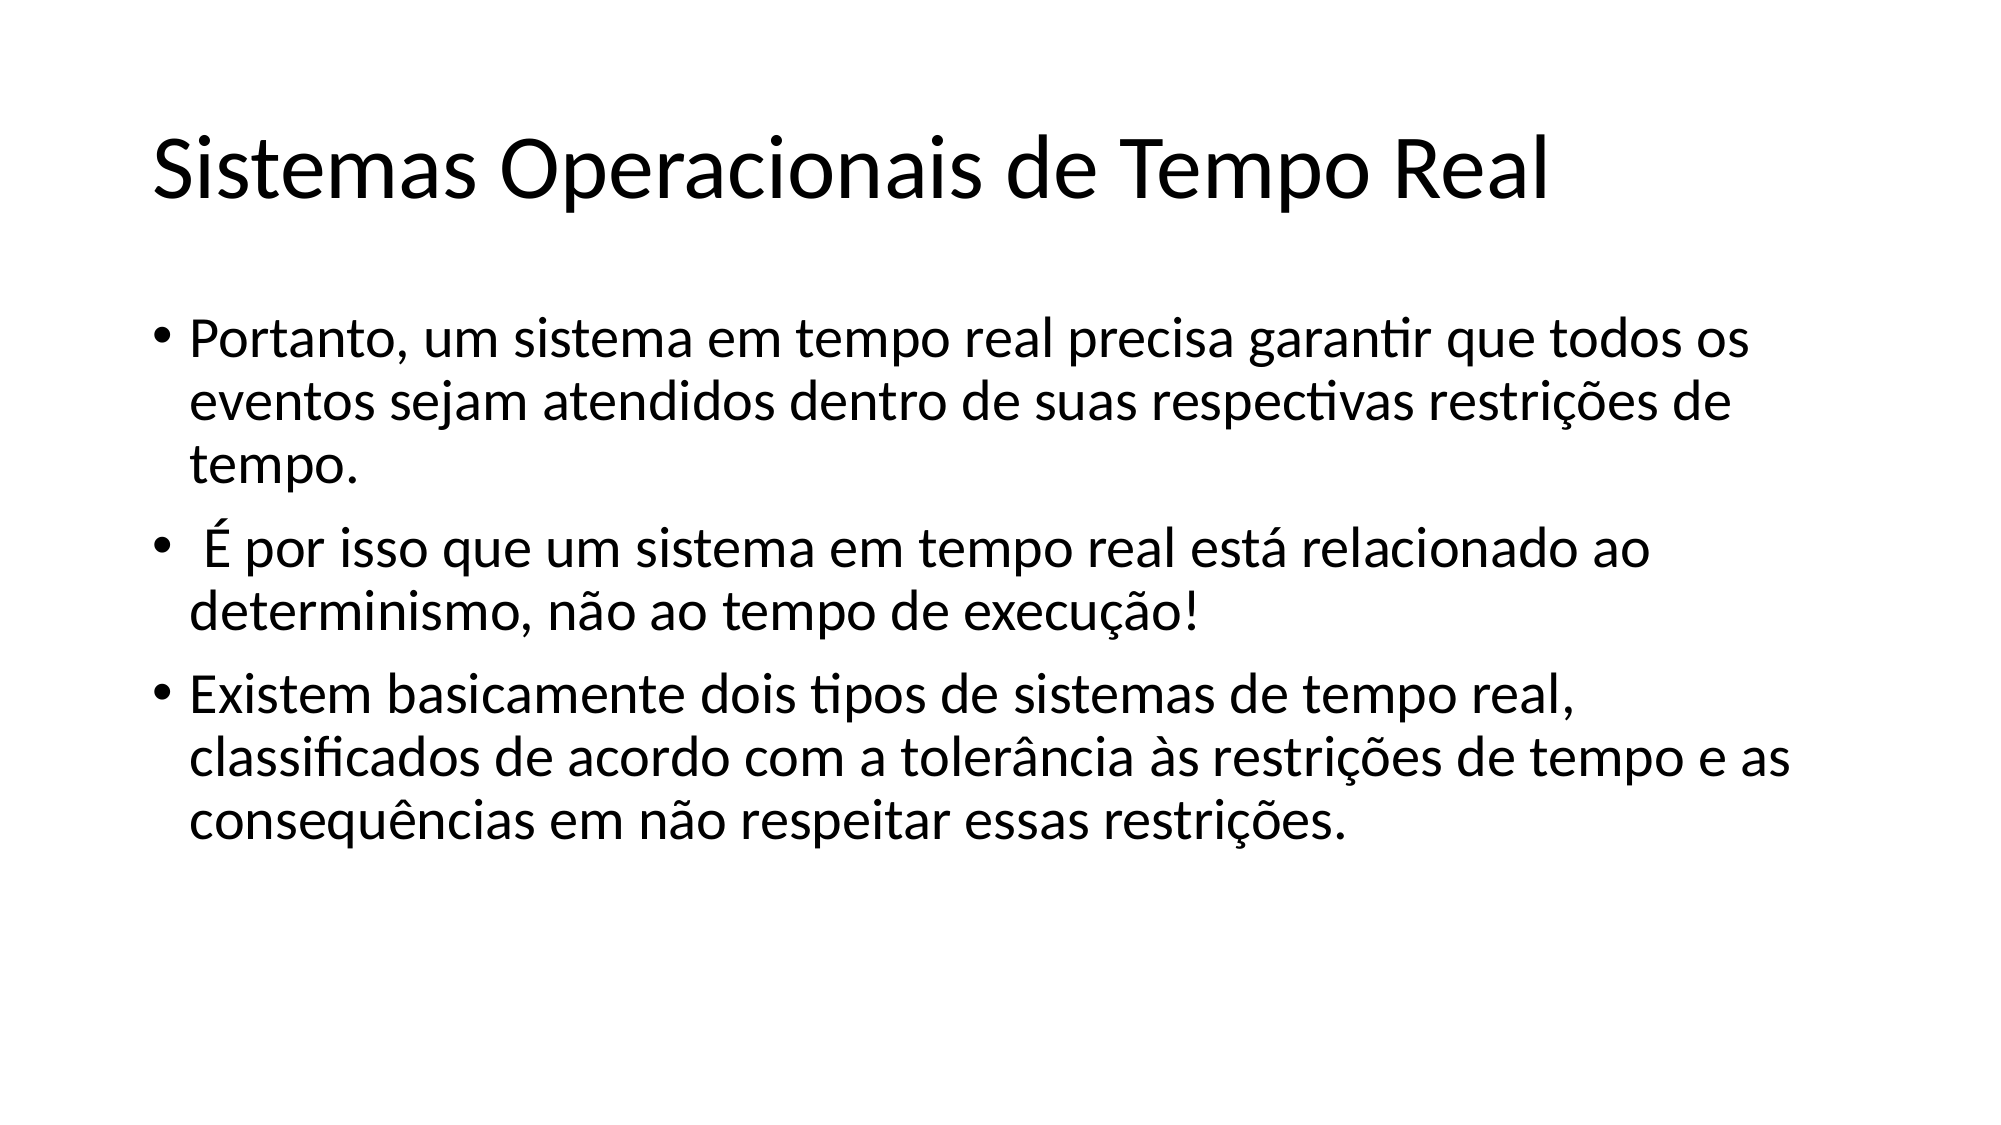

# Sistemas Operacionais de Tempo Real
Portanto, um sistema em tempo real precisa garantir que todos os eventos sejam atendidos dentro de suas respectivas restrições de tempo.
 É por isso que um sistema em tempo real está relacionado ao determinismo, não ao tempo de execução!
Existem basicamente dois tipos de sistemas de tempo real, classificados de acordo com a tolerância às restrições de tempo e as consequências em não respeitar essas restrições.